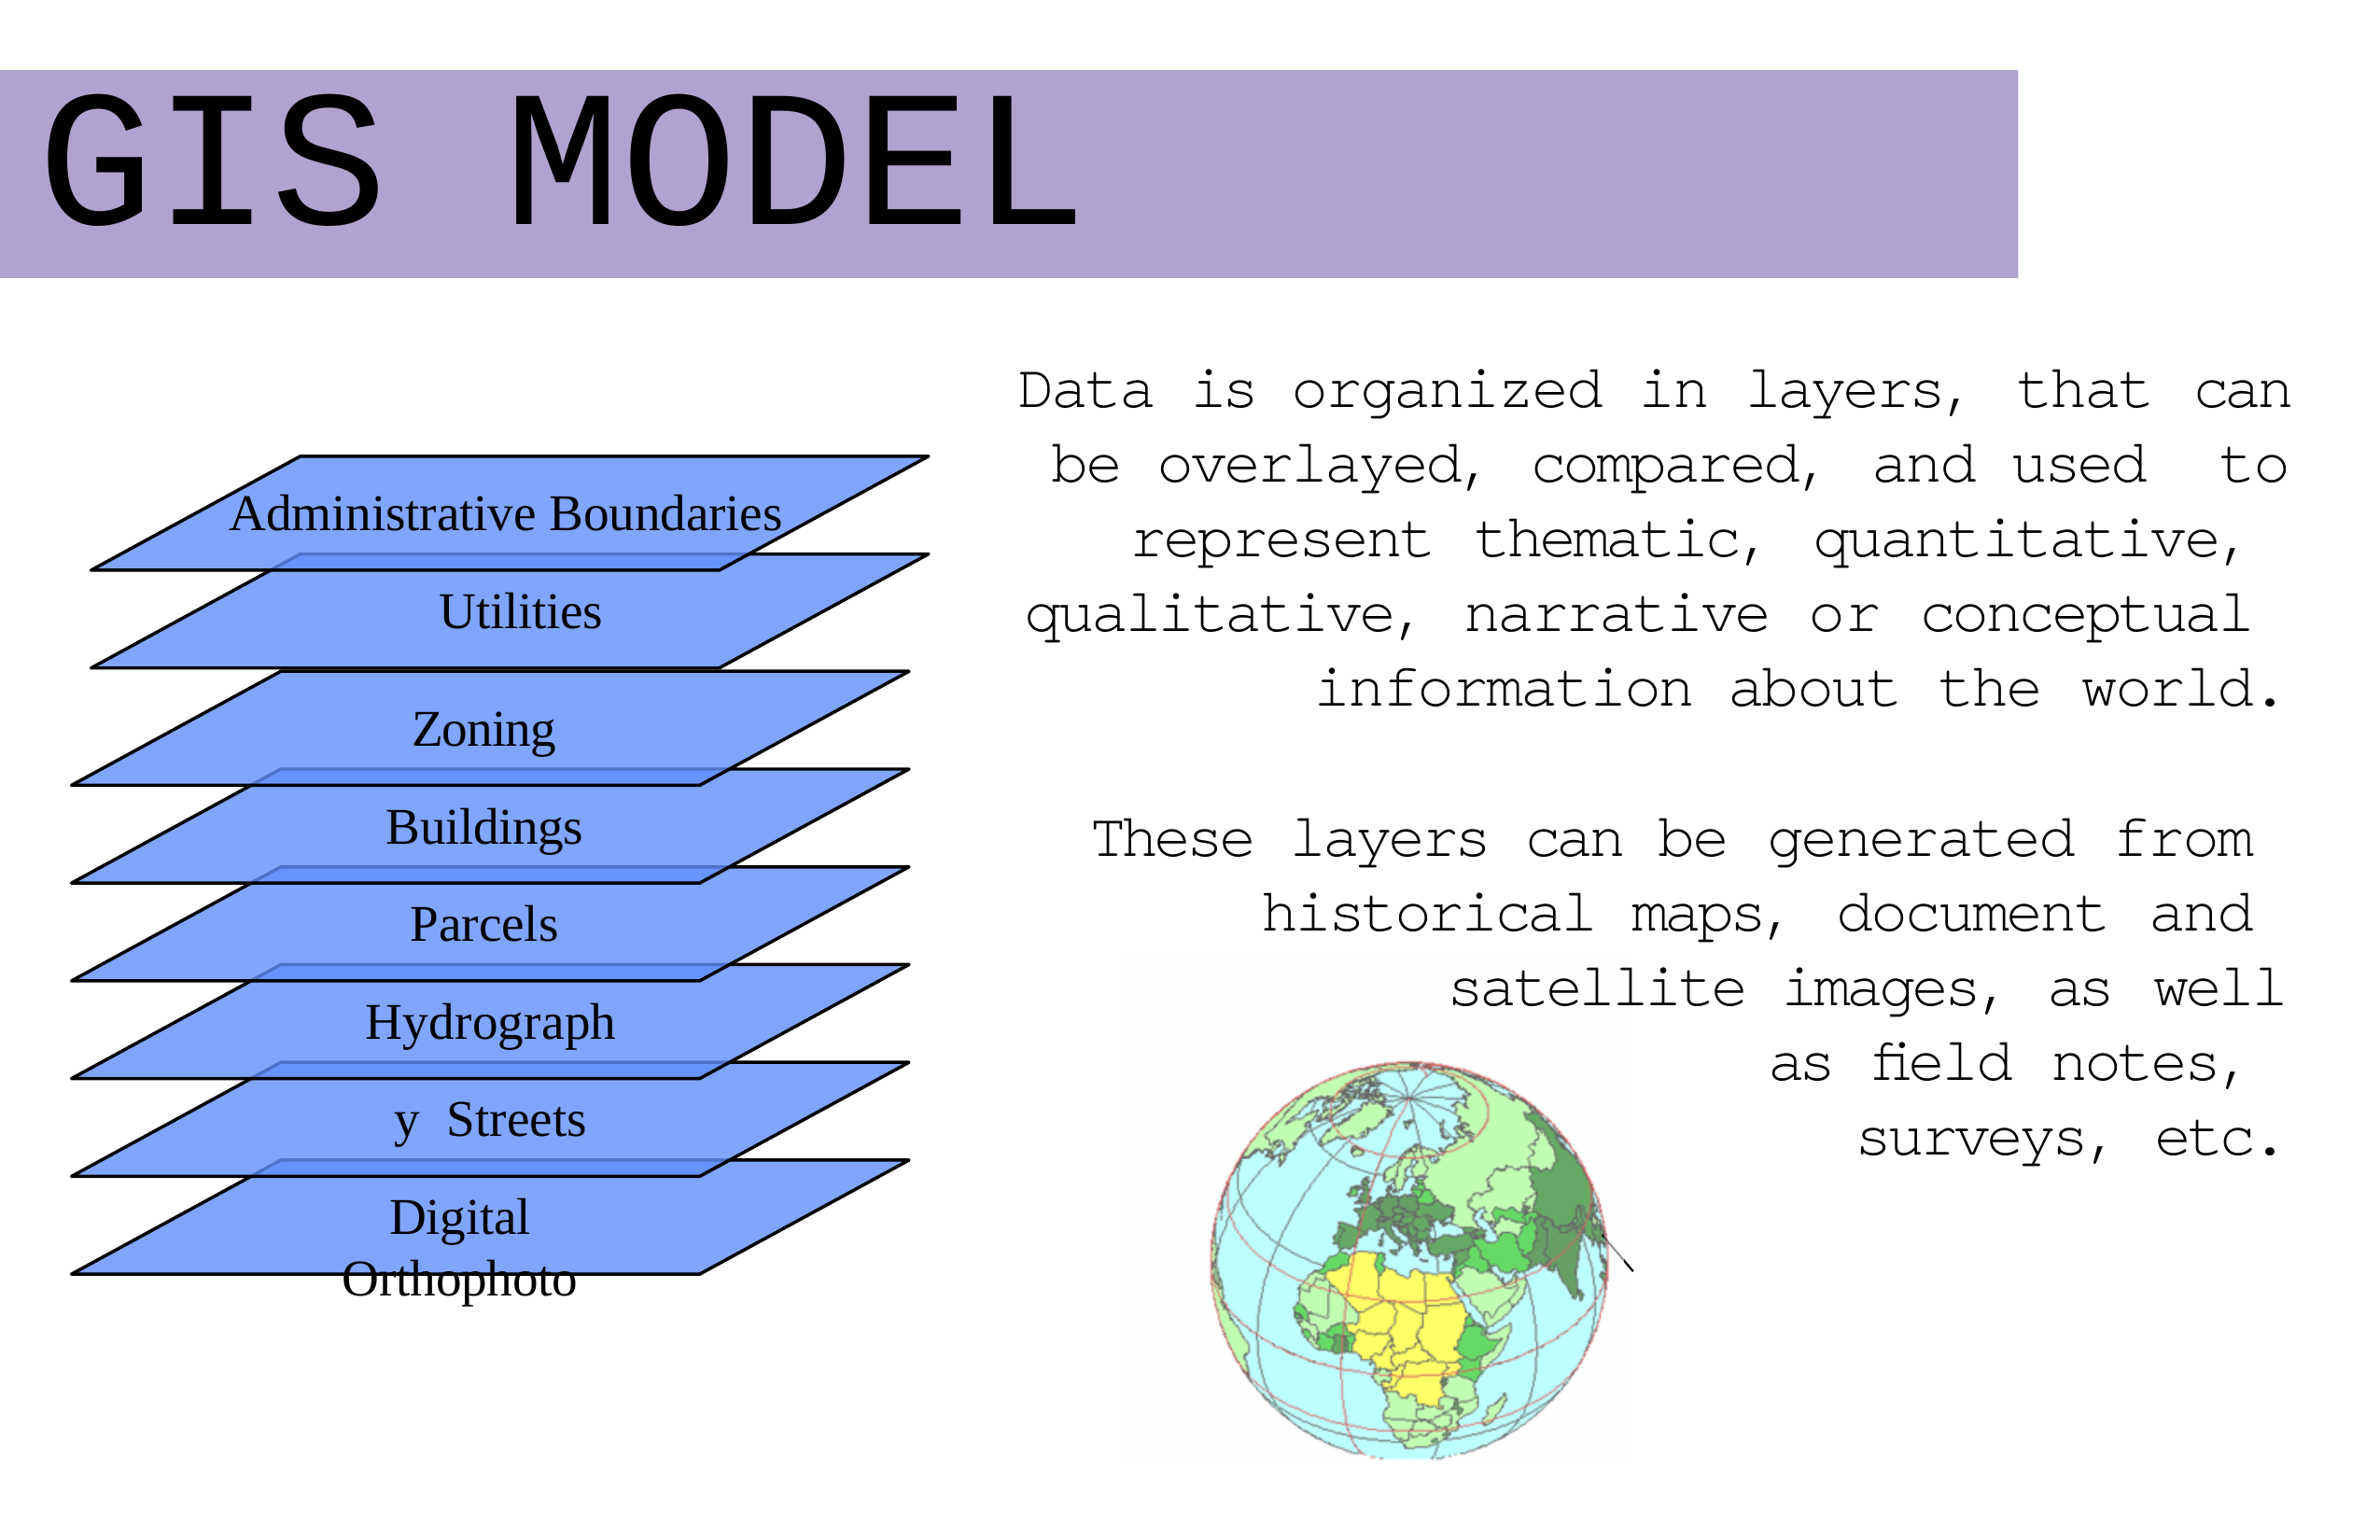

# GIS MODEL

Data is organized in layers, that can  be overlayed, compared, and used  to represent thematic, quantitative,  qualitative, narrative or conceptual  information about the world.

These layers can be generated from  historical maps, document and  satellite images, as well
as field notes,  surveys, etc.
Administrative Boundaries  Utilities

Zoning  Buildings  Parcels  Hydrography  Streets
Digital Orthophoto